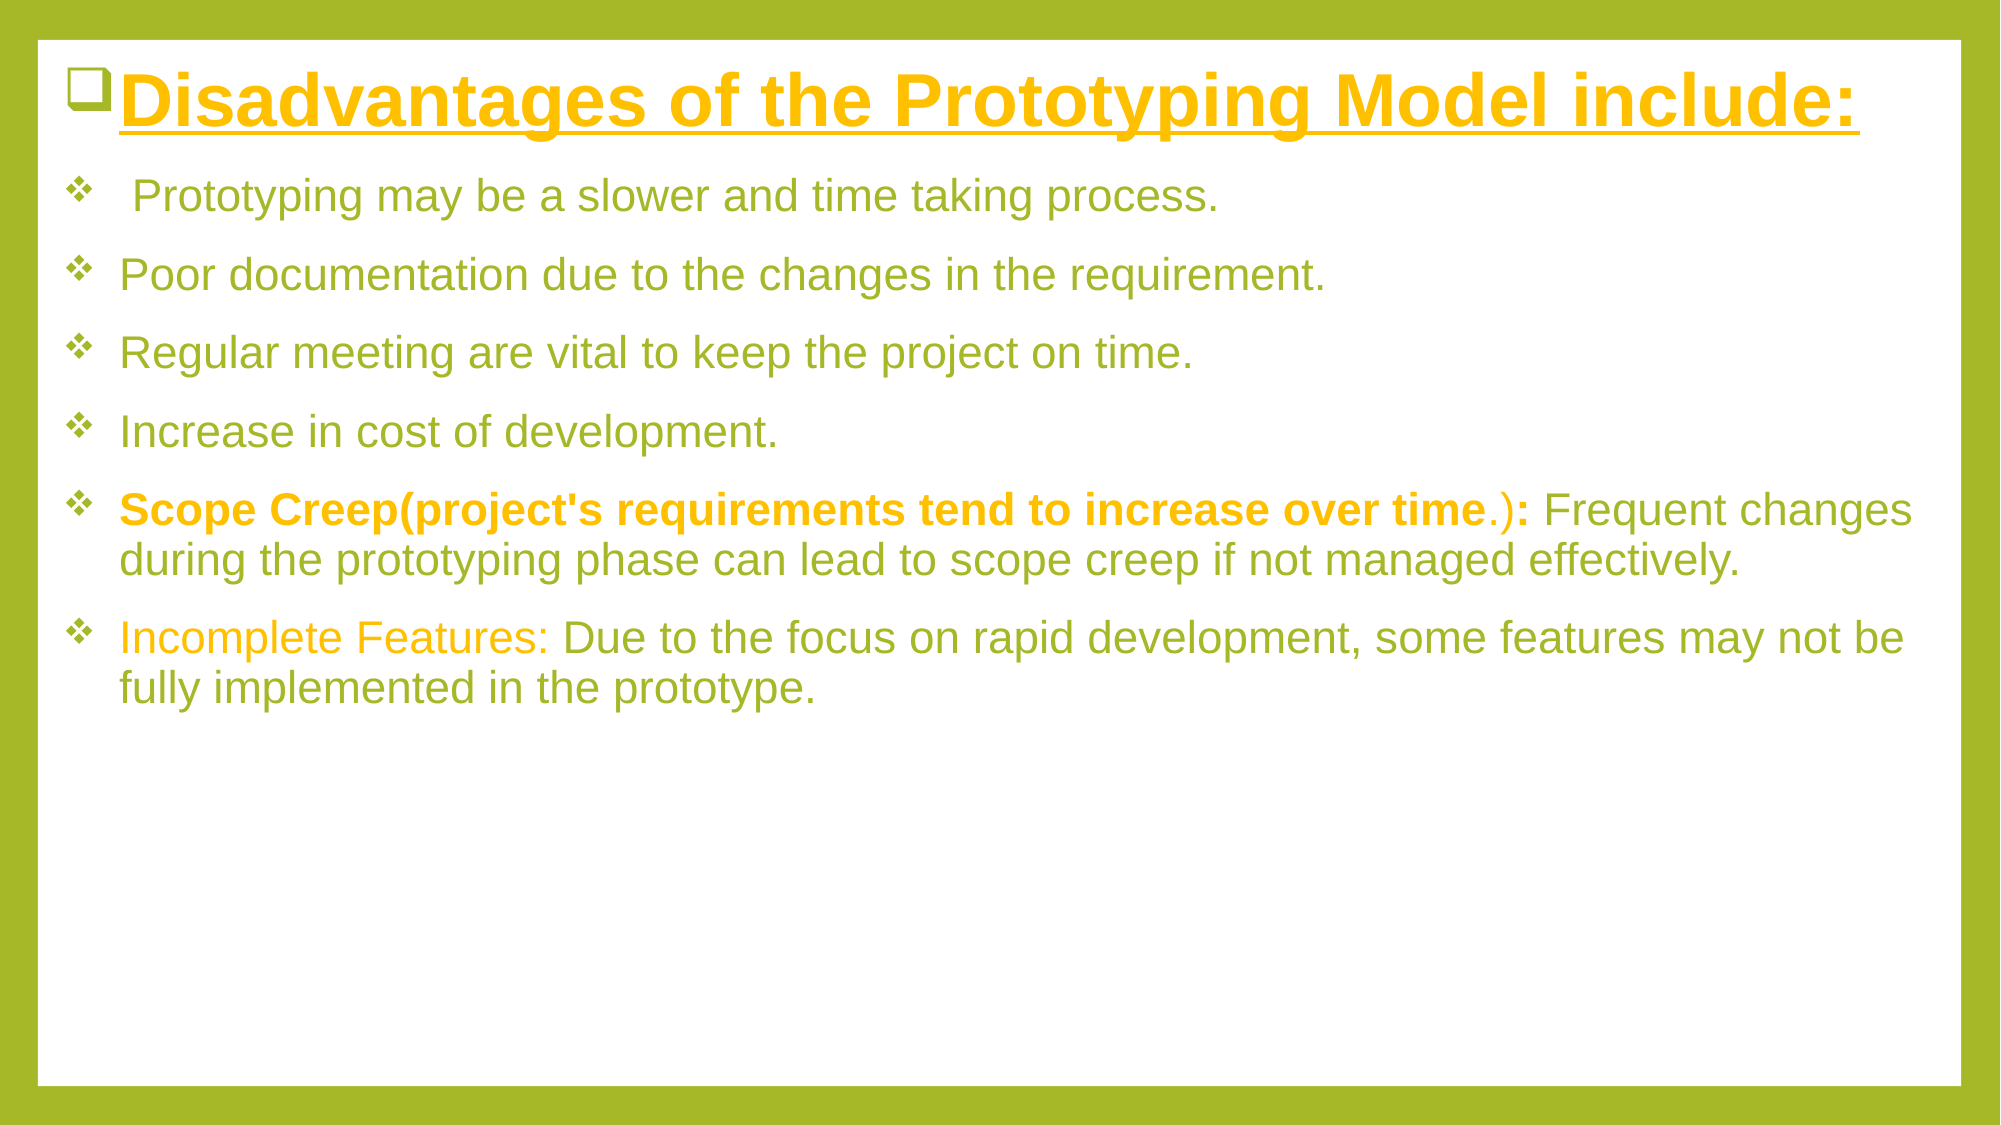

Disadvantages of the Prototyping Model include:
 Prototyping may be a slower and time taking process.
Poor documentation due to the changes in the requirement.
Regular meeting are vital to keep the project on time.
Increase in cost of development.
Scope Creep(project's requirements tend to increase over time.): Frequent changes during the prototyping phase can lead to scope creep if not managed effectively.
Incomplete Features: Due to the focus on rapid development, some features may not be fully implemented in the prototype.